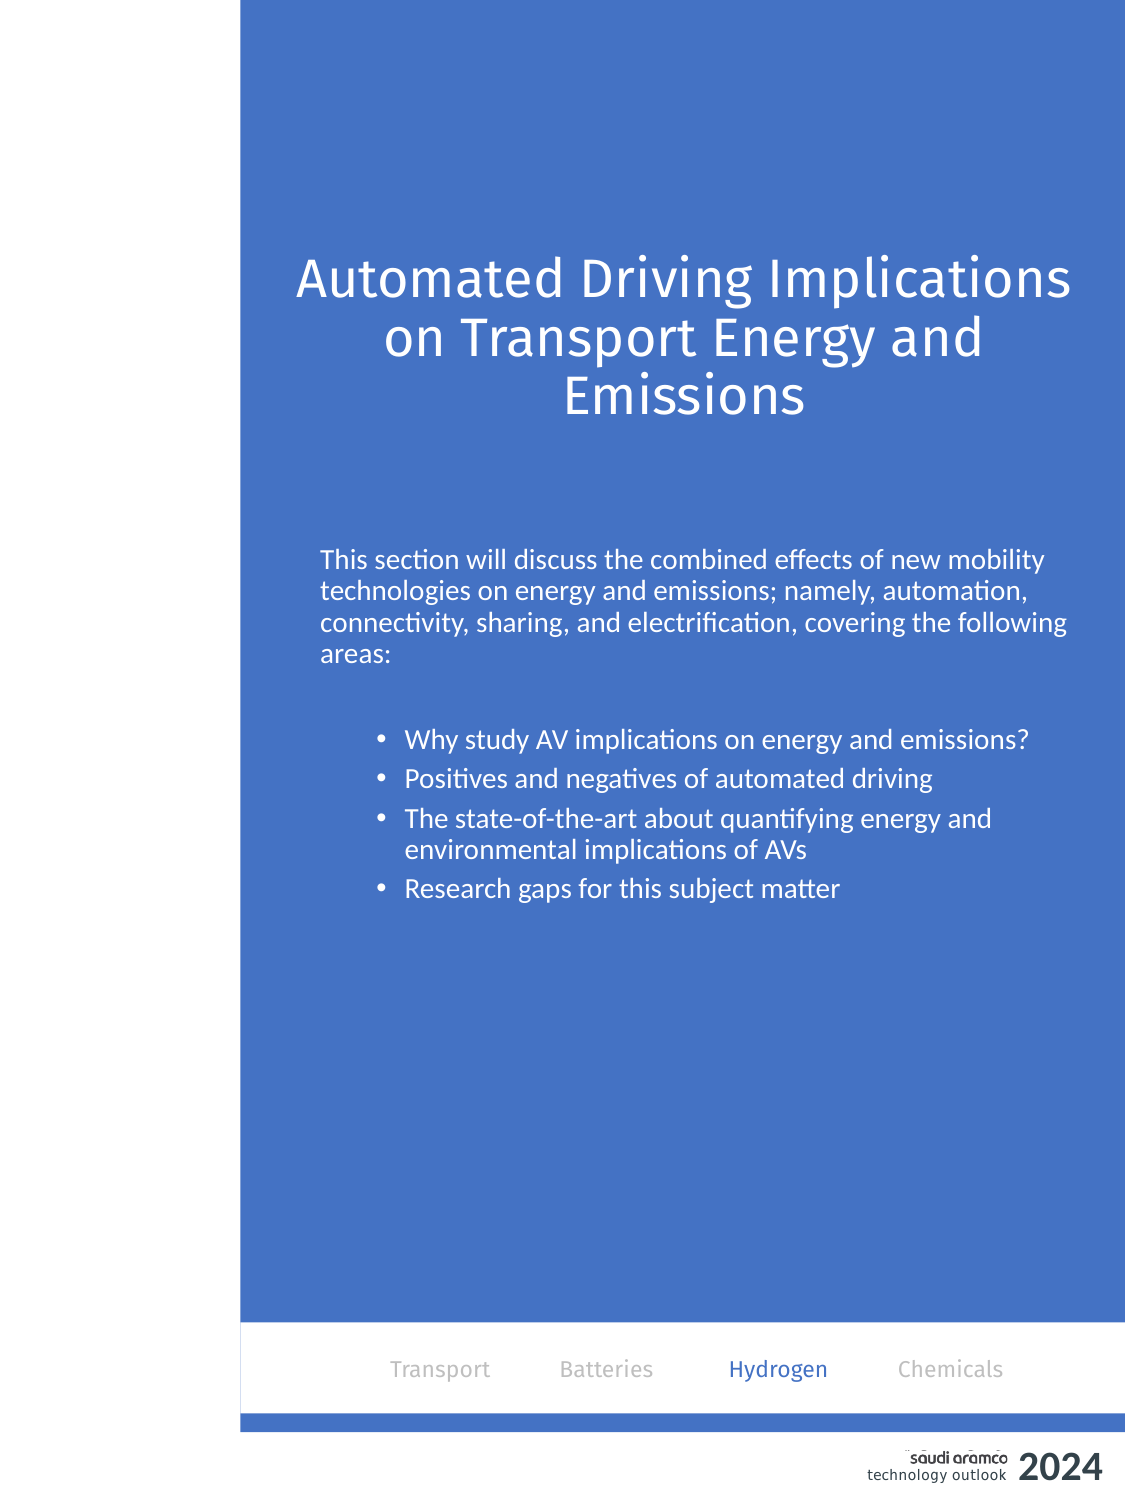

# Automated Driving Implications on Transport Energy and Emissions
This section will discuss the combined effects of new mobility technologies on energy and emissions; namely, automation, connectivity, sharing, and electrification, covering the following areas:

Why study AV implications on energy and emissions?
Positives and negatives of automated driving
The state-of-the-art about quantifying energy and environmental implications of AVs
Research gaps for this subject matter